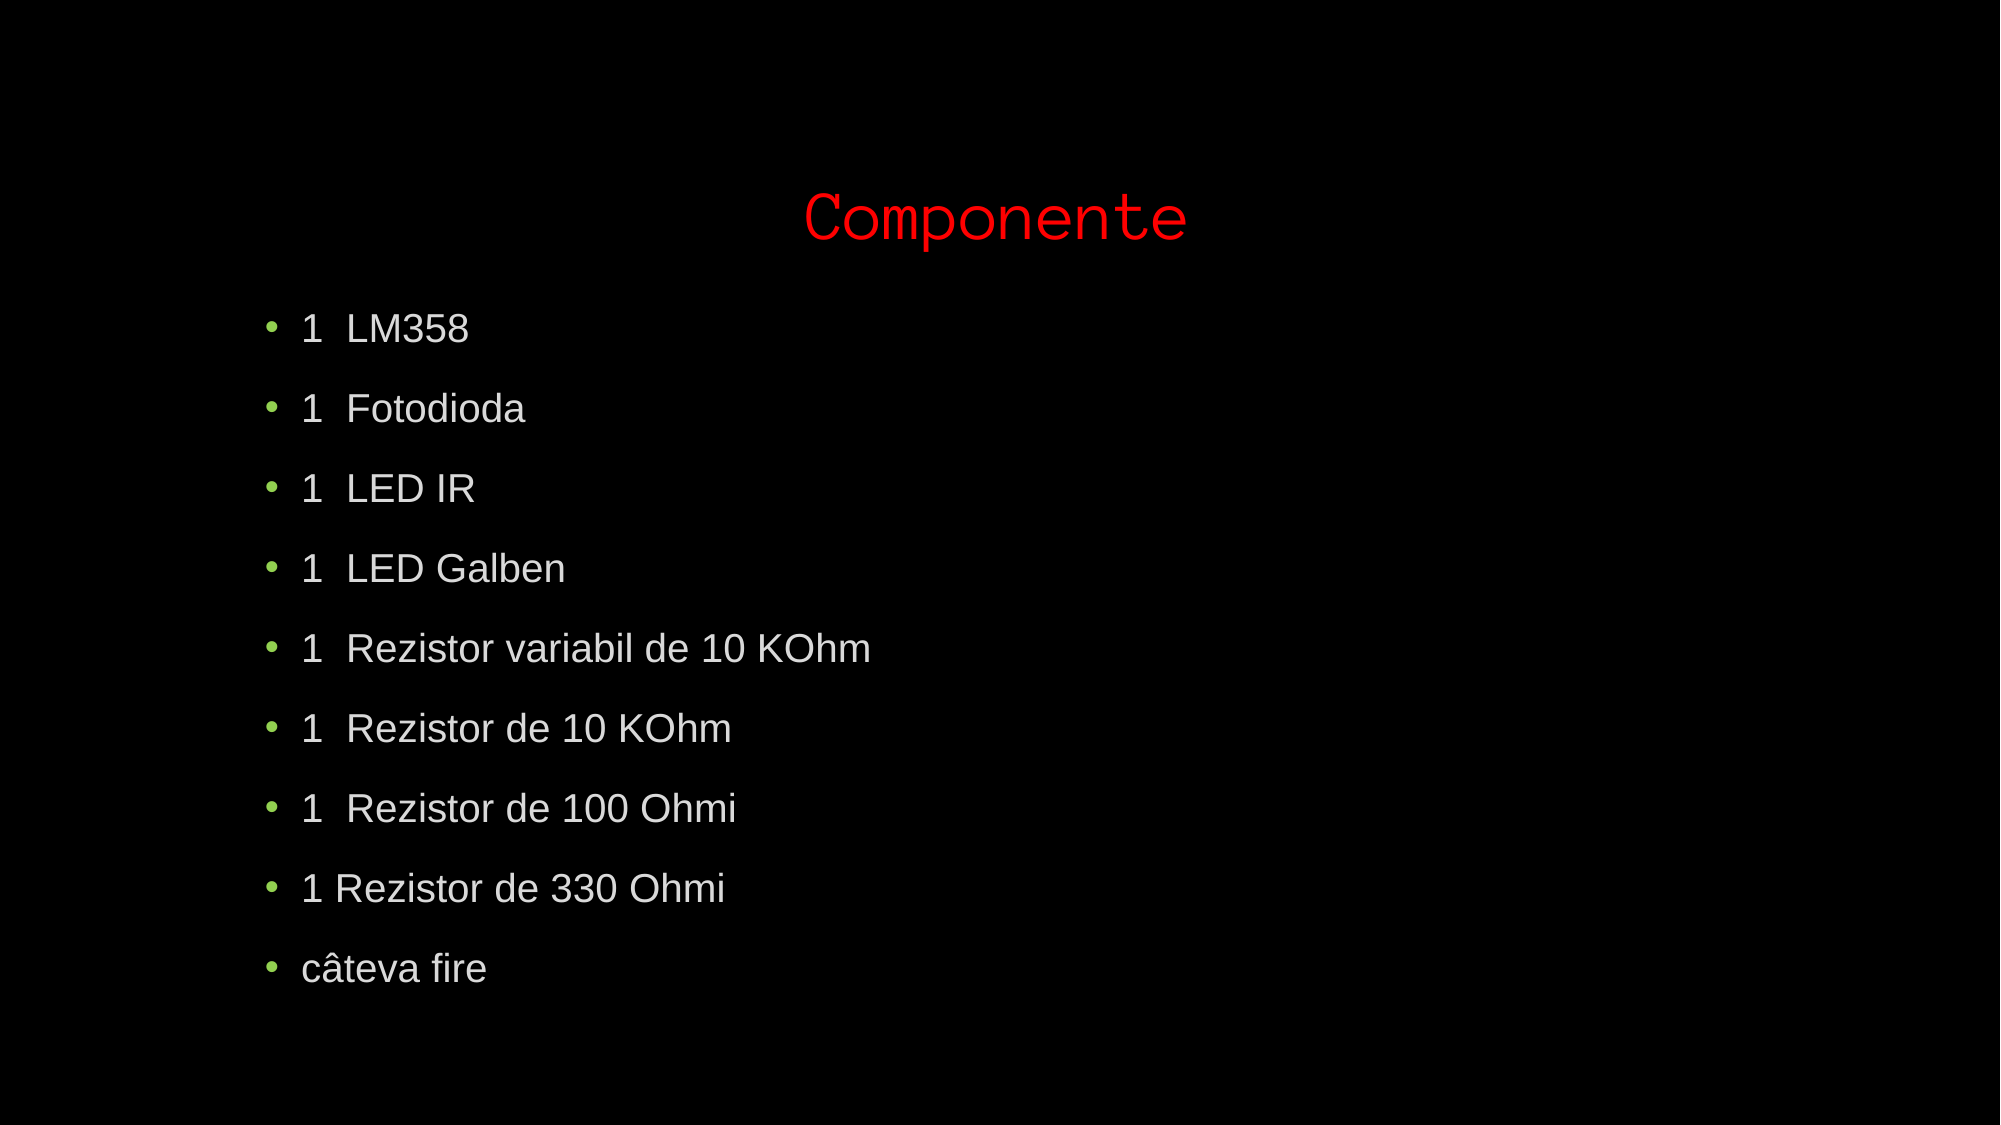

# Componente
1  LM358
1  Fotodioda
1  LED IR
1  LED Galben
1  Rezistor variabil de 10 KOhm
1  Rezistor de 10 KOhm
1  Rezistor de 100 Ohmi
1 Rezistor de 330 Ohmi
câteva fire